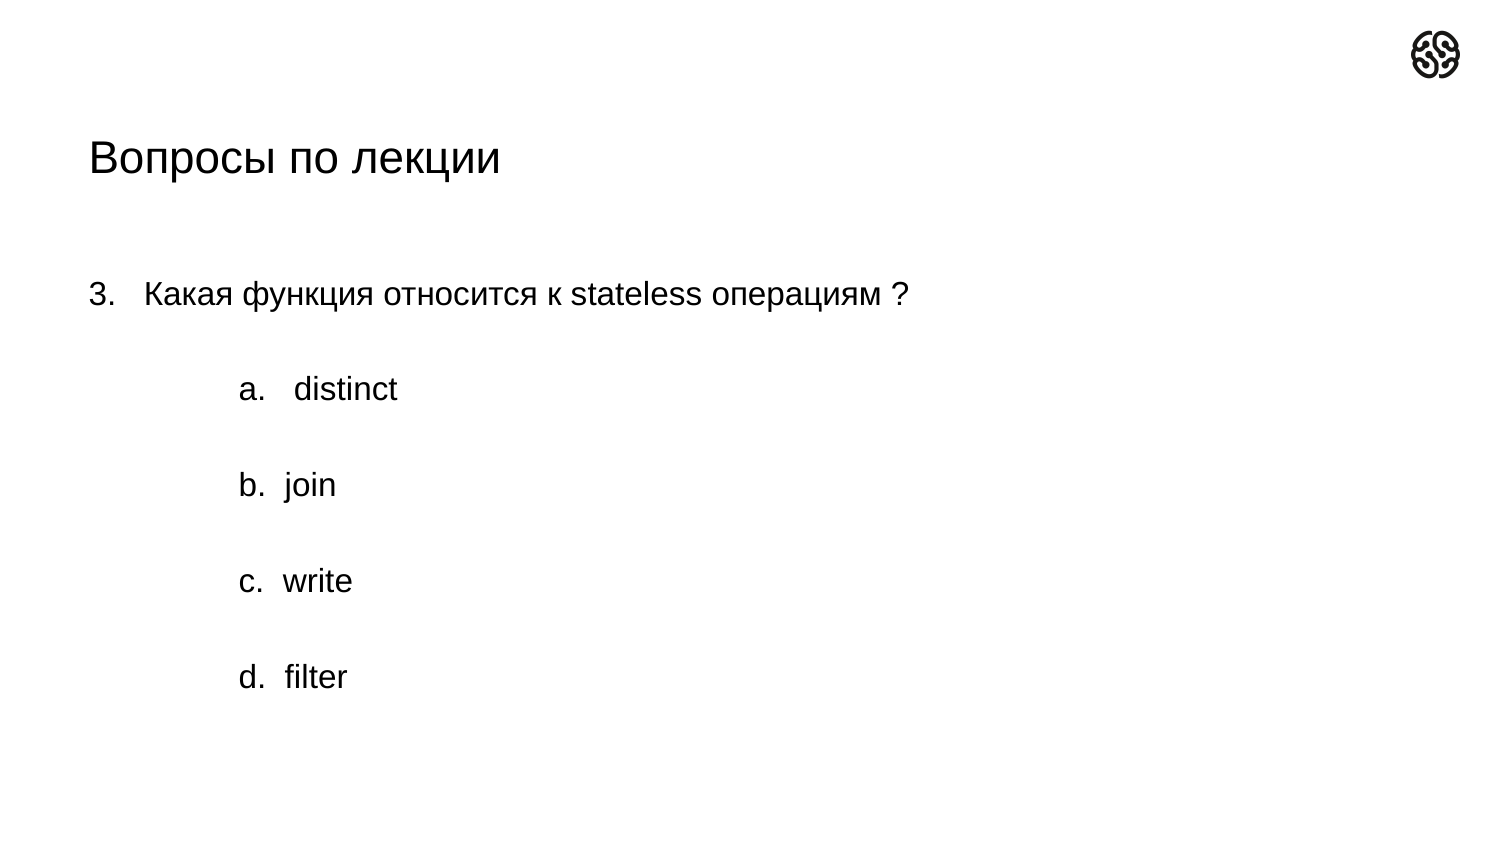

# Вопросы по лекции

3.   Какая функция относится к stateless операциям ?
a.   distinct
b.  join
c.  write
d.  filter